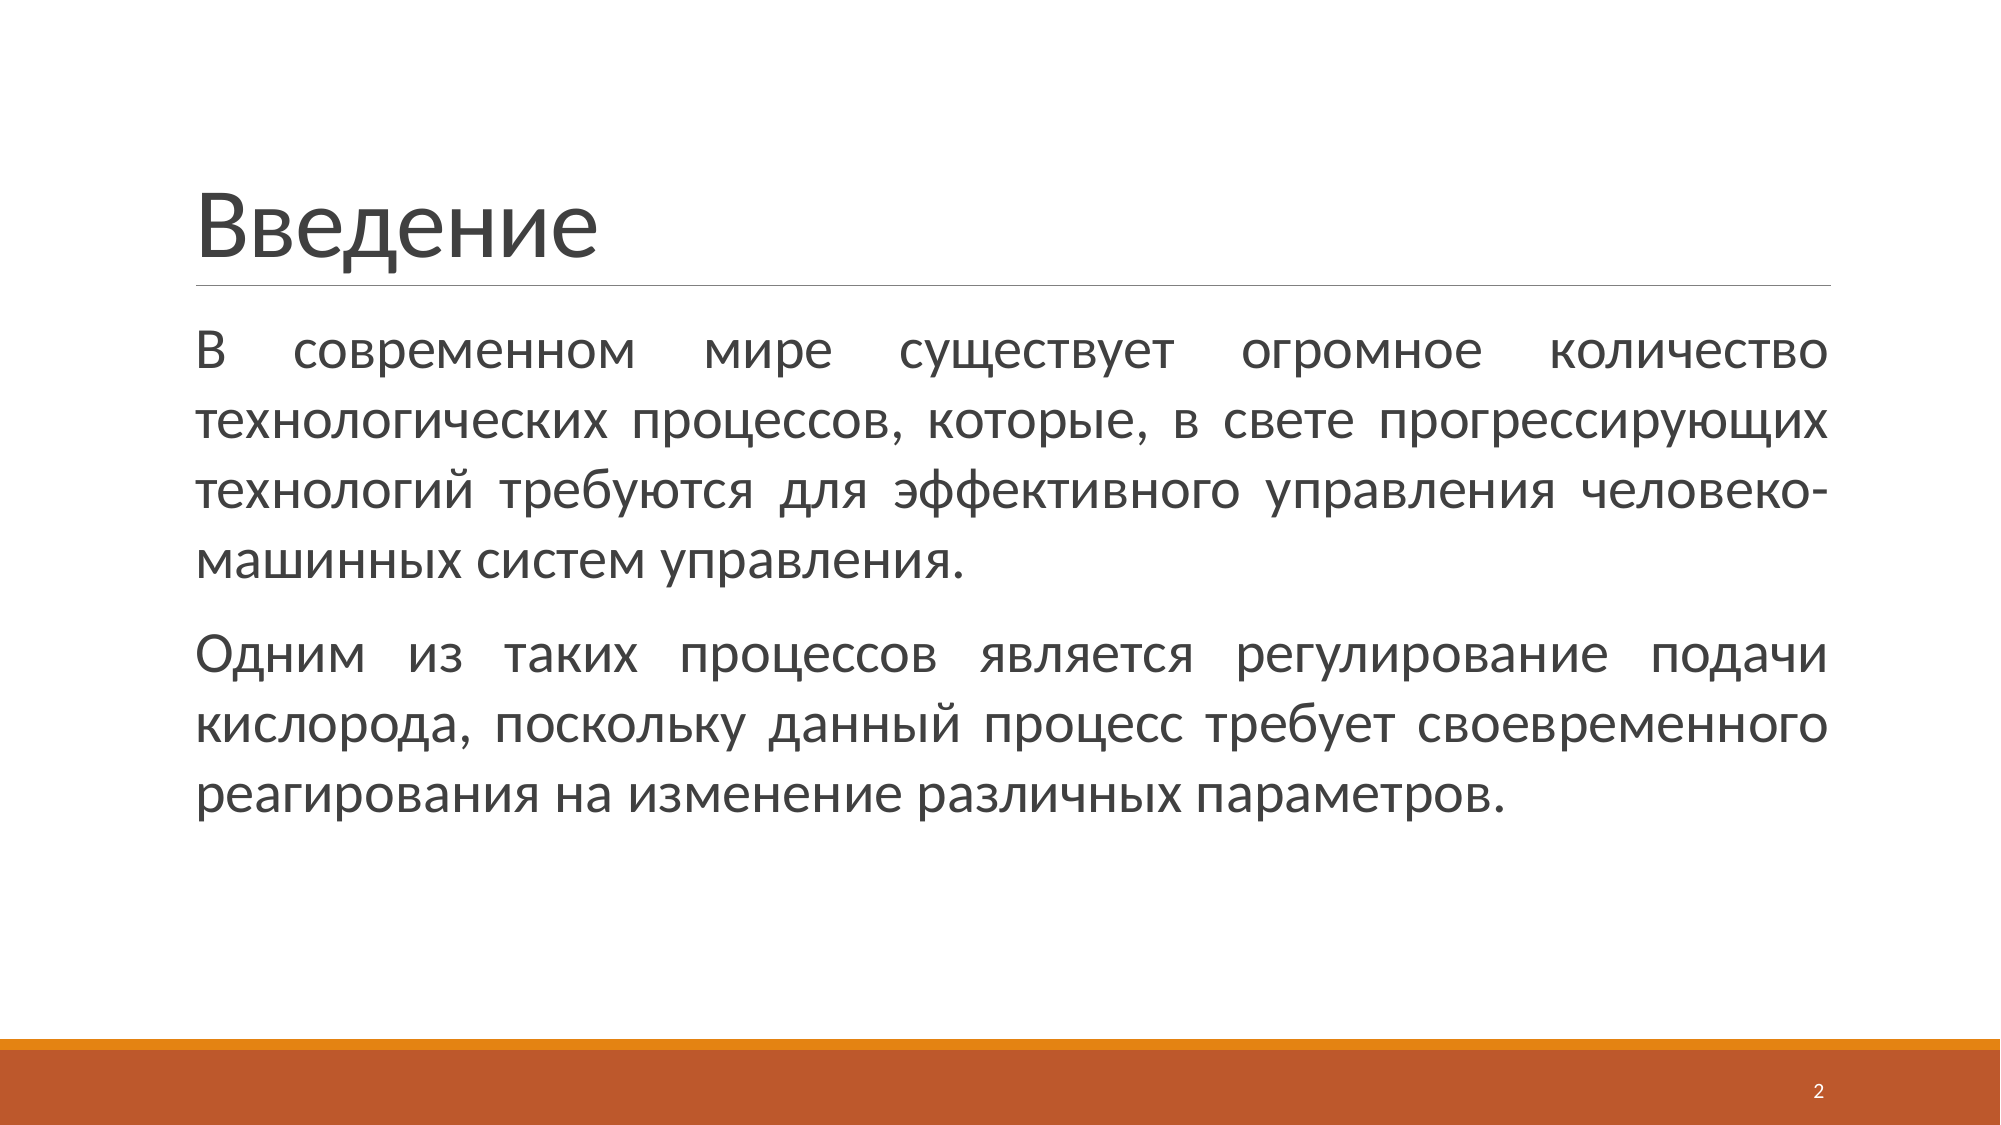

# Введение
В современном мире существует огромное количество технологических процессов, которые, в свете прогрессирующих технологий требуются для эффективного управления человеко-машинных систем управления.
Одним из таких процессов является регулирование подачи кислорода, поскольку данный процесс требует своевременного реагирования на изменение различных параметров.
2